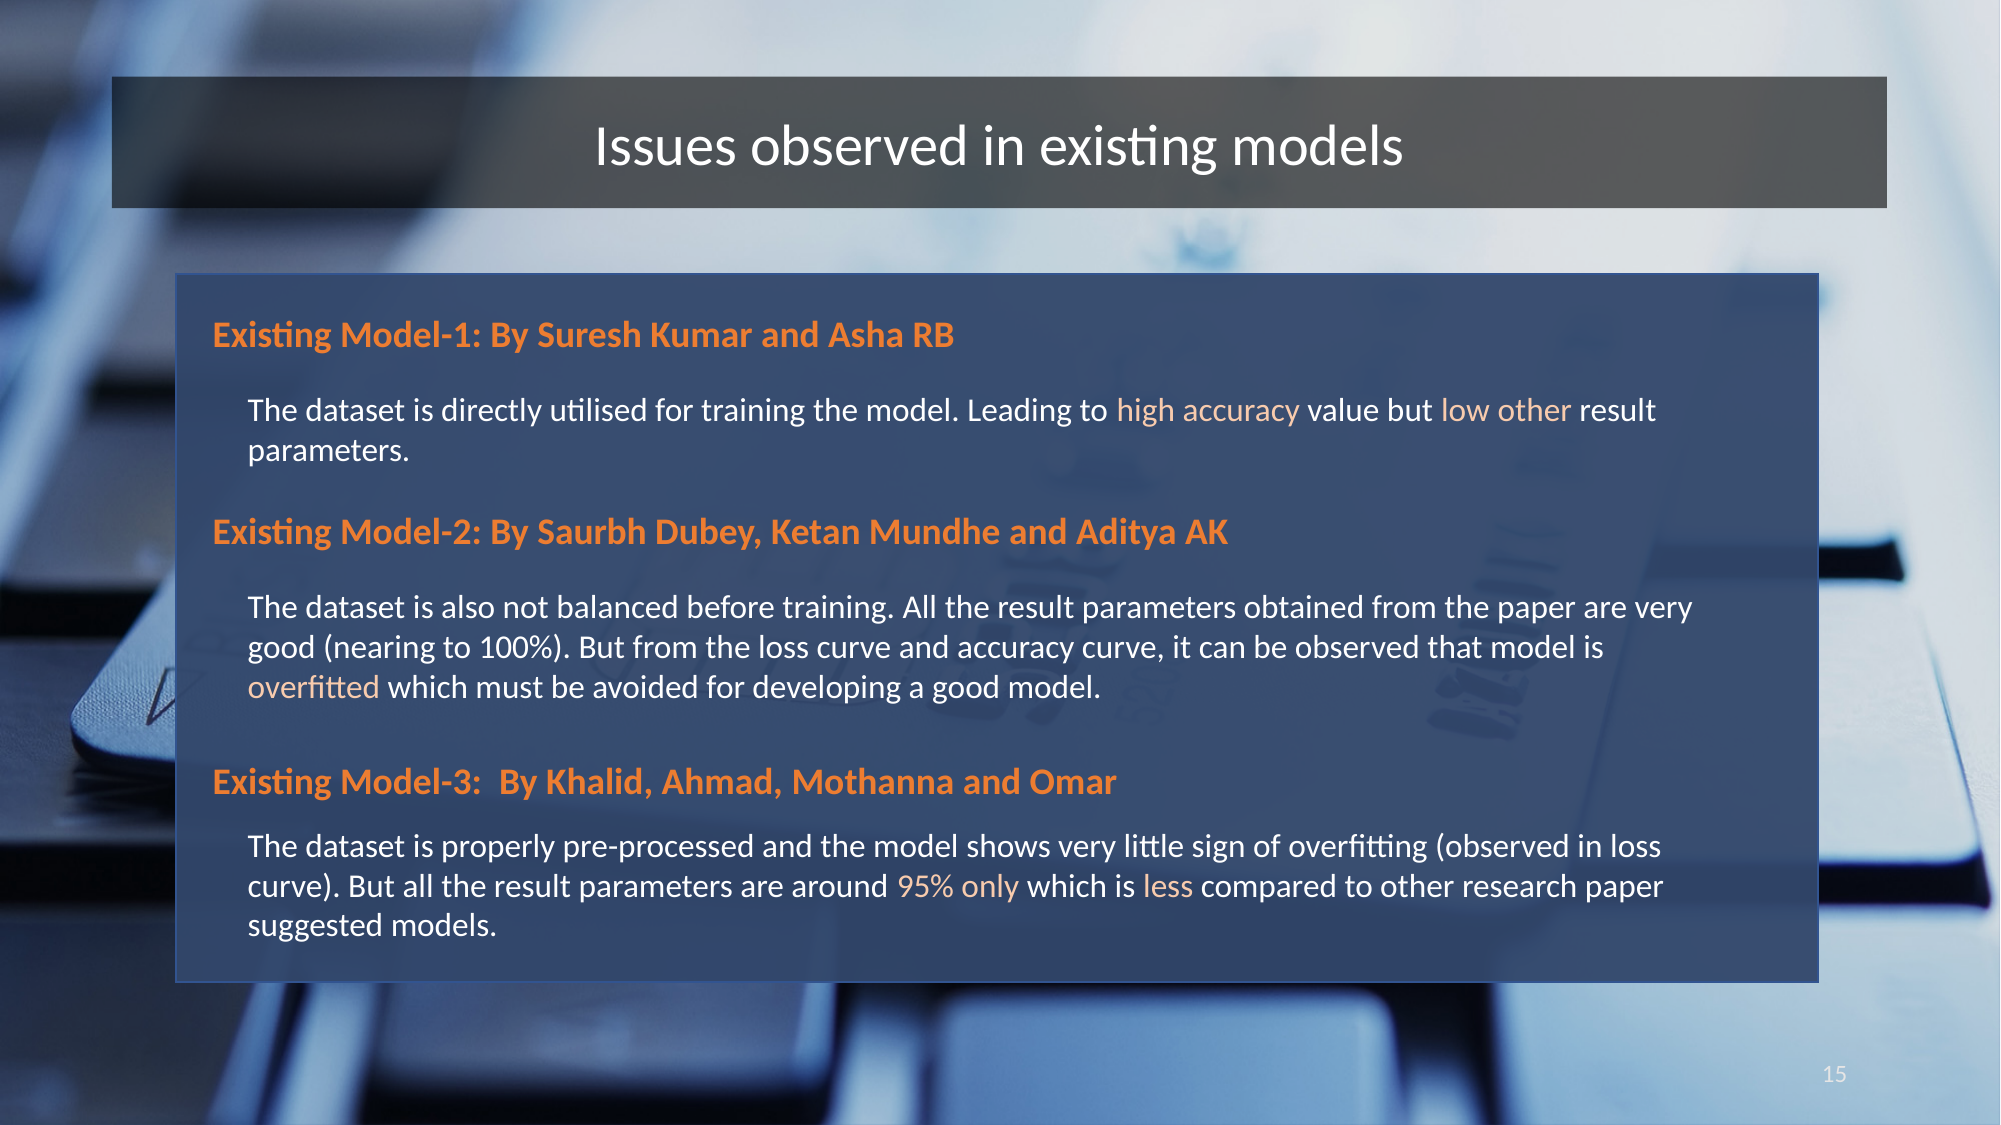

Issues observed in existing models

Existing Model-1: By Suresh Kumar and Asha RB
The dataset is directly utilised for training the model. Leading to high accuracy value but low other result parameters.
Existing Model-2: By Saurbh Dubey, Ketan Mundhe and Aditya AK

The dataset is also not balanced before training. All the result parameters obtained from the paper are very good (nearing to 100%). But from the loss curve and accuracy curve, it can be observed that model is overfitted which must be avoided for developing a good model.
Existing Model-3:  By Khalid, Ahmad, Mothanna and Omar
The dataset is properly pre-processed and the model shows very little sign of overfitting (observed in loss curve). But all the result parameters are around 95% only which is less compared to other research paper suggested models.
15